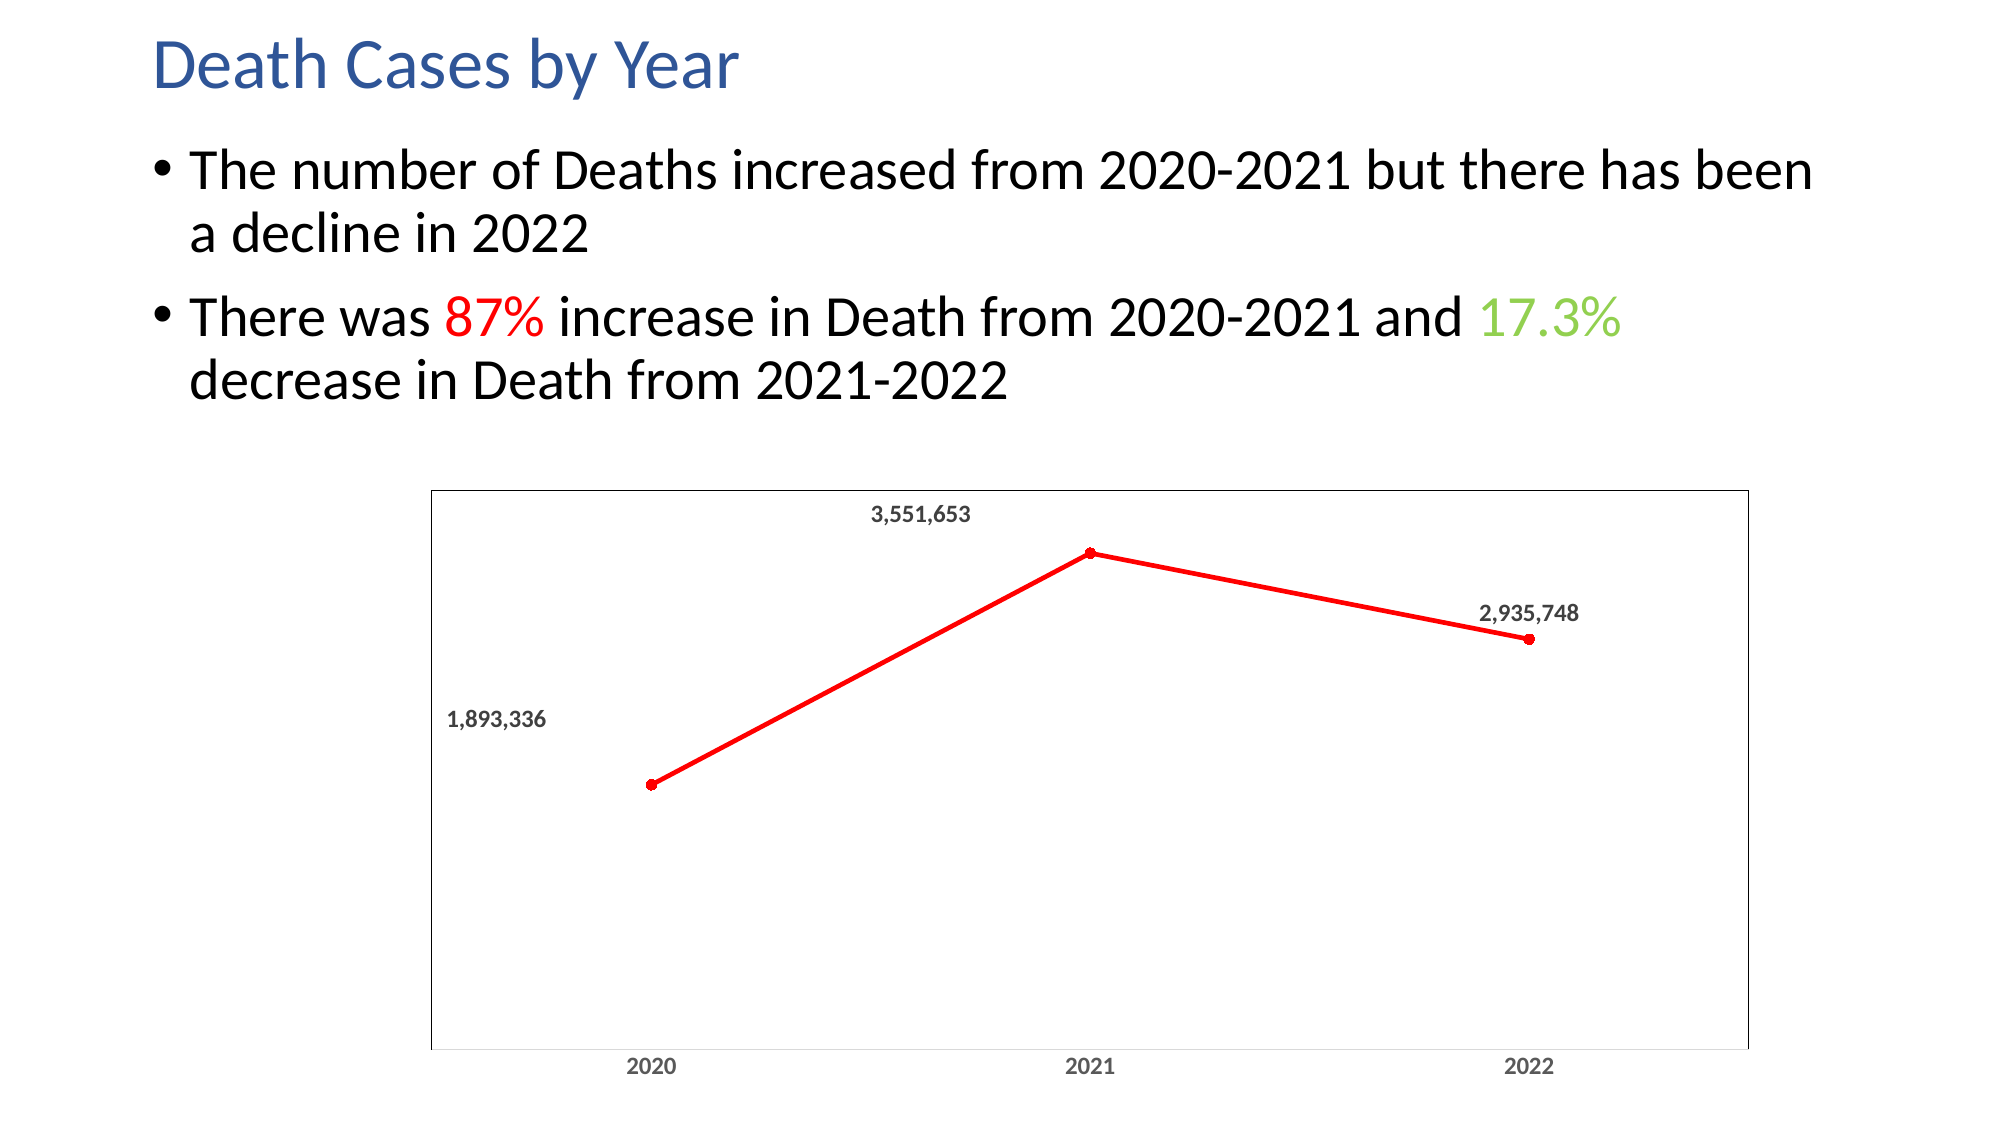

# Death Cases by Year
The number of Deaths increased from 2020-2021 but there has been a decline in 2022
There was 87% increase in Death from 2020-2021 and 17.3% decrease in Death from 2021-2022

### Chart

| Category | Total |
|---|---|
| 2020 | 1893336.0 |
| 2021 | 3551653.0 |
| 2022 | 2935748.0 |